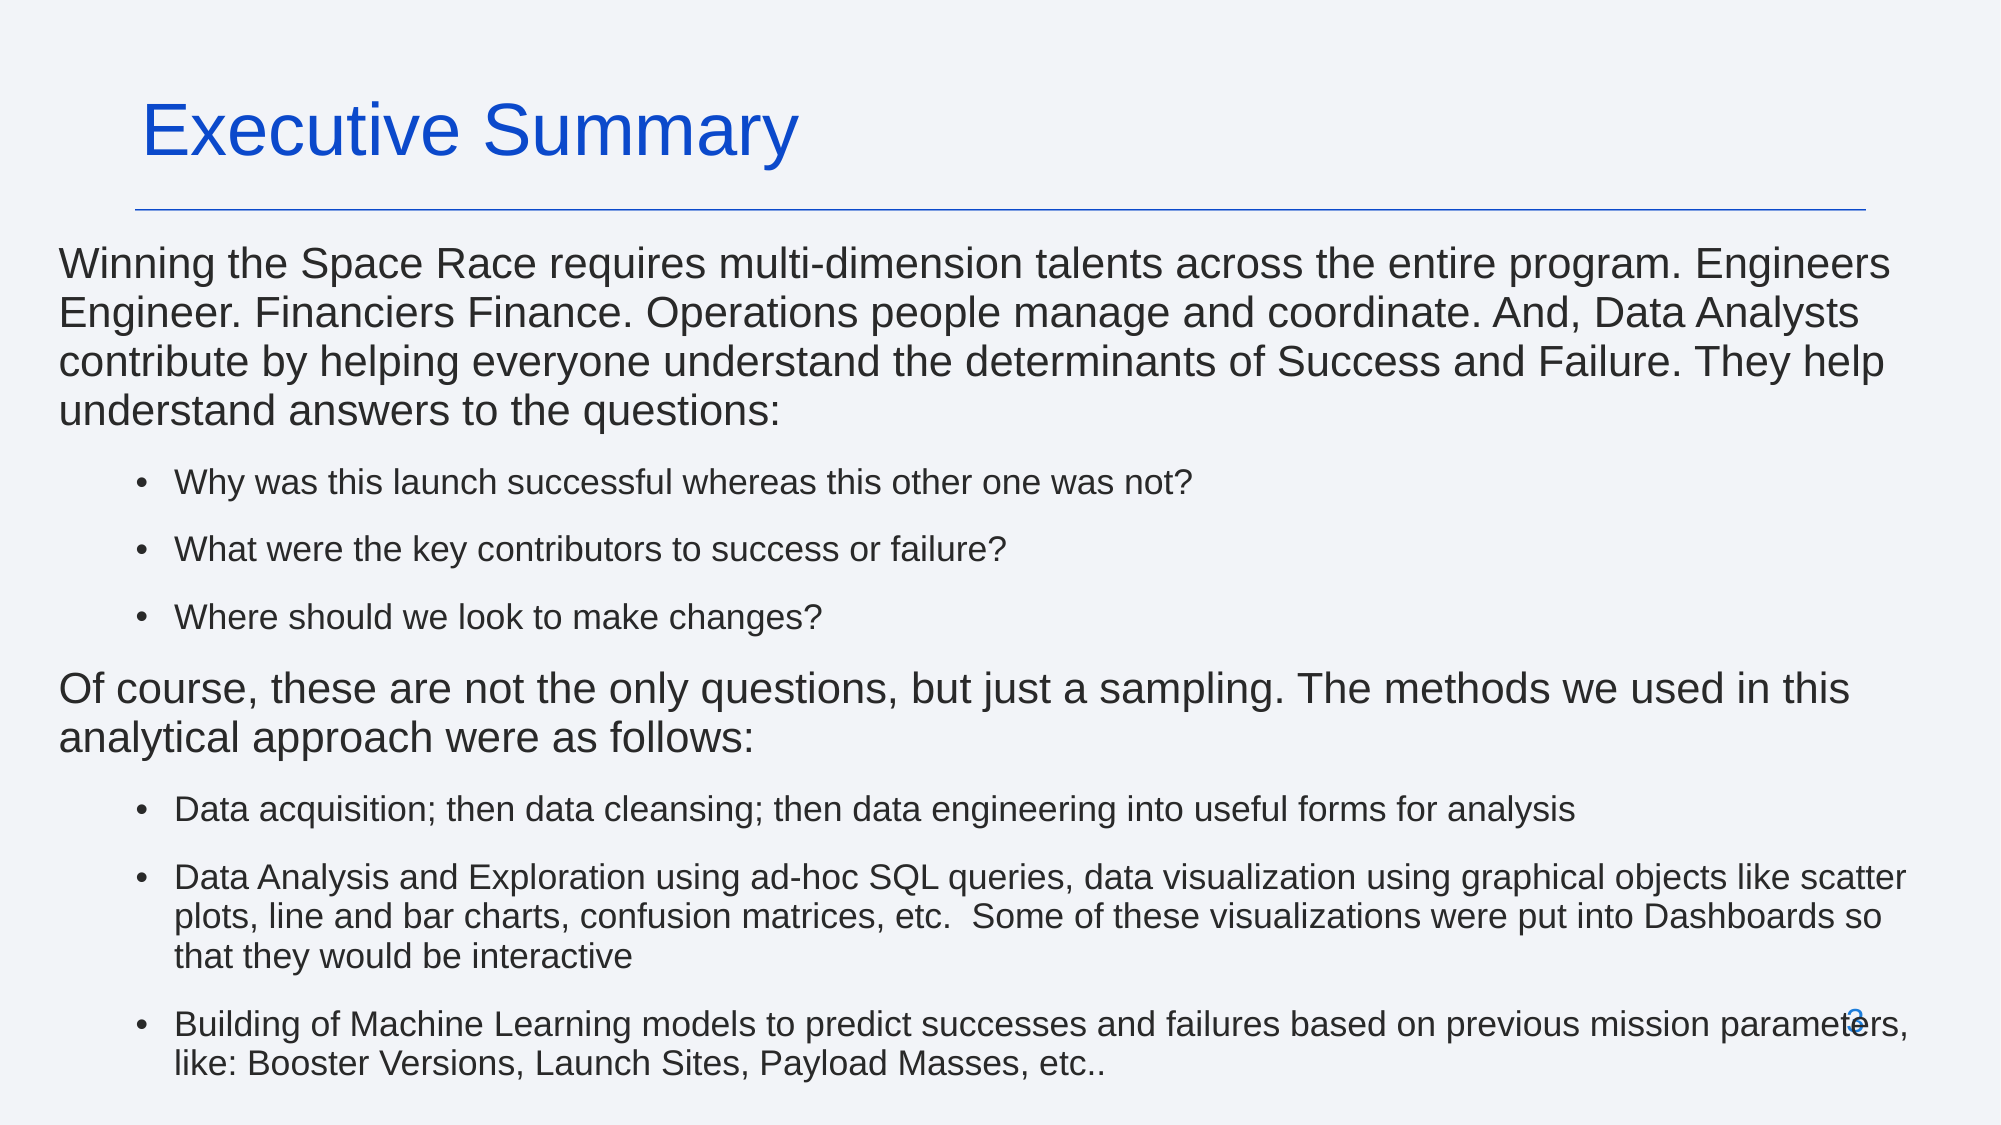

Executive Summary
Winning the Space Race requires multi-dimension talents across the entire program. Engineers Engineer. Financiers Finance. Operations people manage and coordinate. And, Data Analysts contribute by helping everyone understand the determinants of Success and Failure. They help understand answers to the questions:
Why was this launch successful whereas this other one was not?
What were the key contributors to success or failure?
Where should we look to make changes?
Of course, these are not the only questions, but just a sampling. The methods we used in this analytical approach were as follows:
Data acquisition; then data cleansing; then data engineering into useful forms for analysis
Data Analysis and Exploration using ad-hoc SQL queries, data visualization using graphical objects like scatter plots, line and bar charts, confusion matrices, etc.  Some of these visualizations were put into Dashboards so that they would be interactive
Building of Machine Learning models to predict successes and failures based on previous mission parameters, like: Booster Versions, Launch Sites, Payload Masses, etc..
3